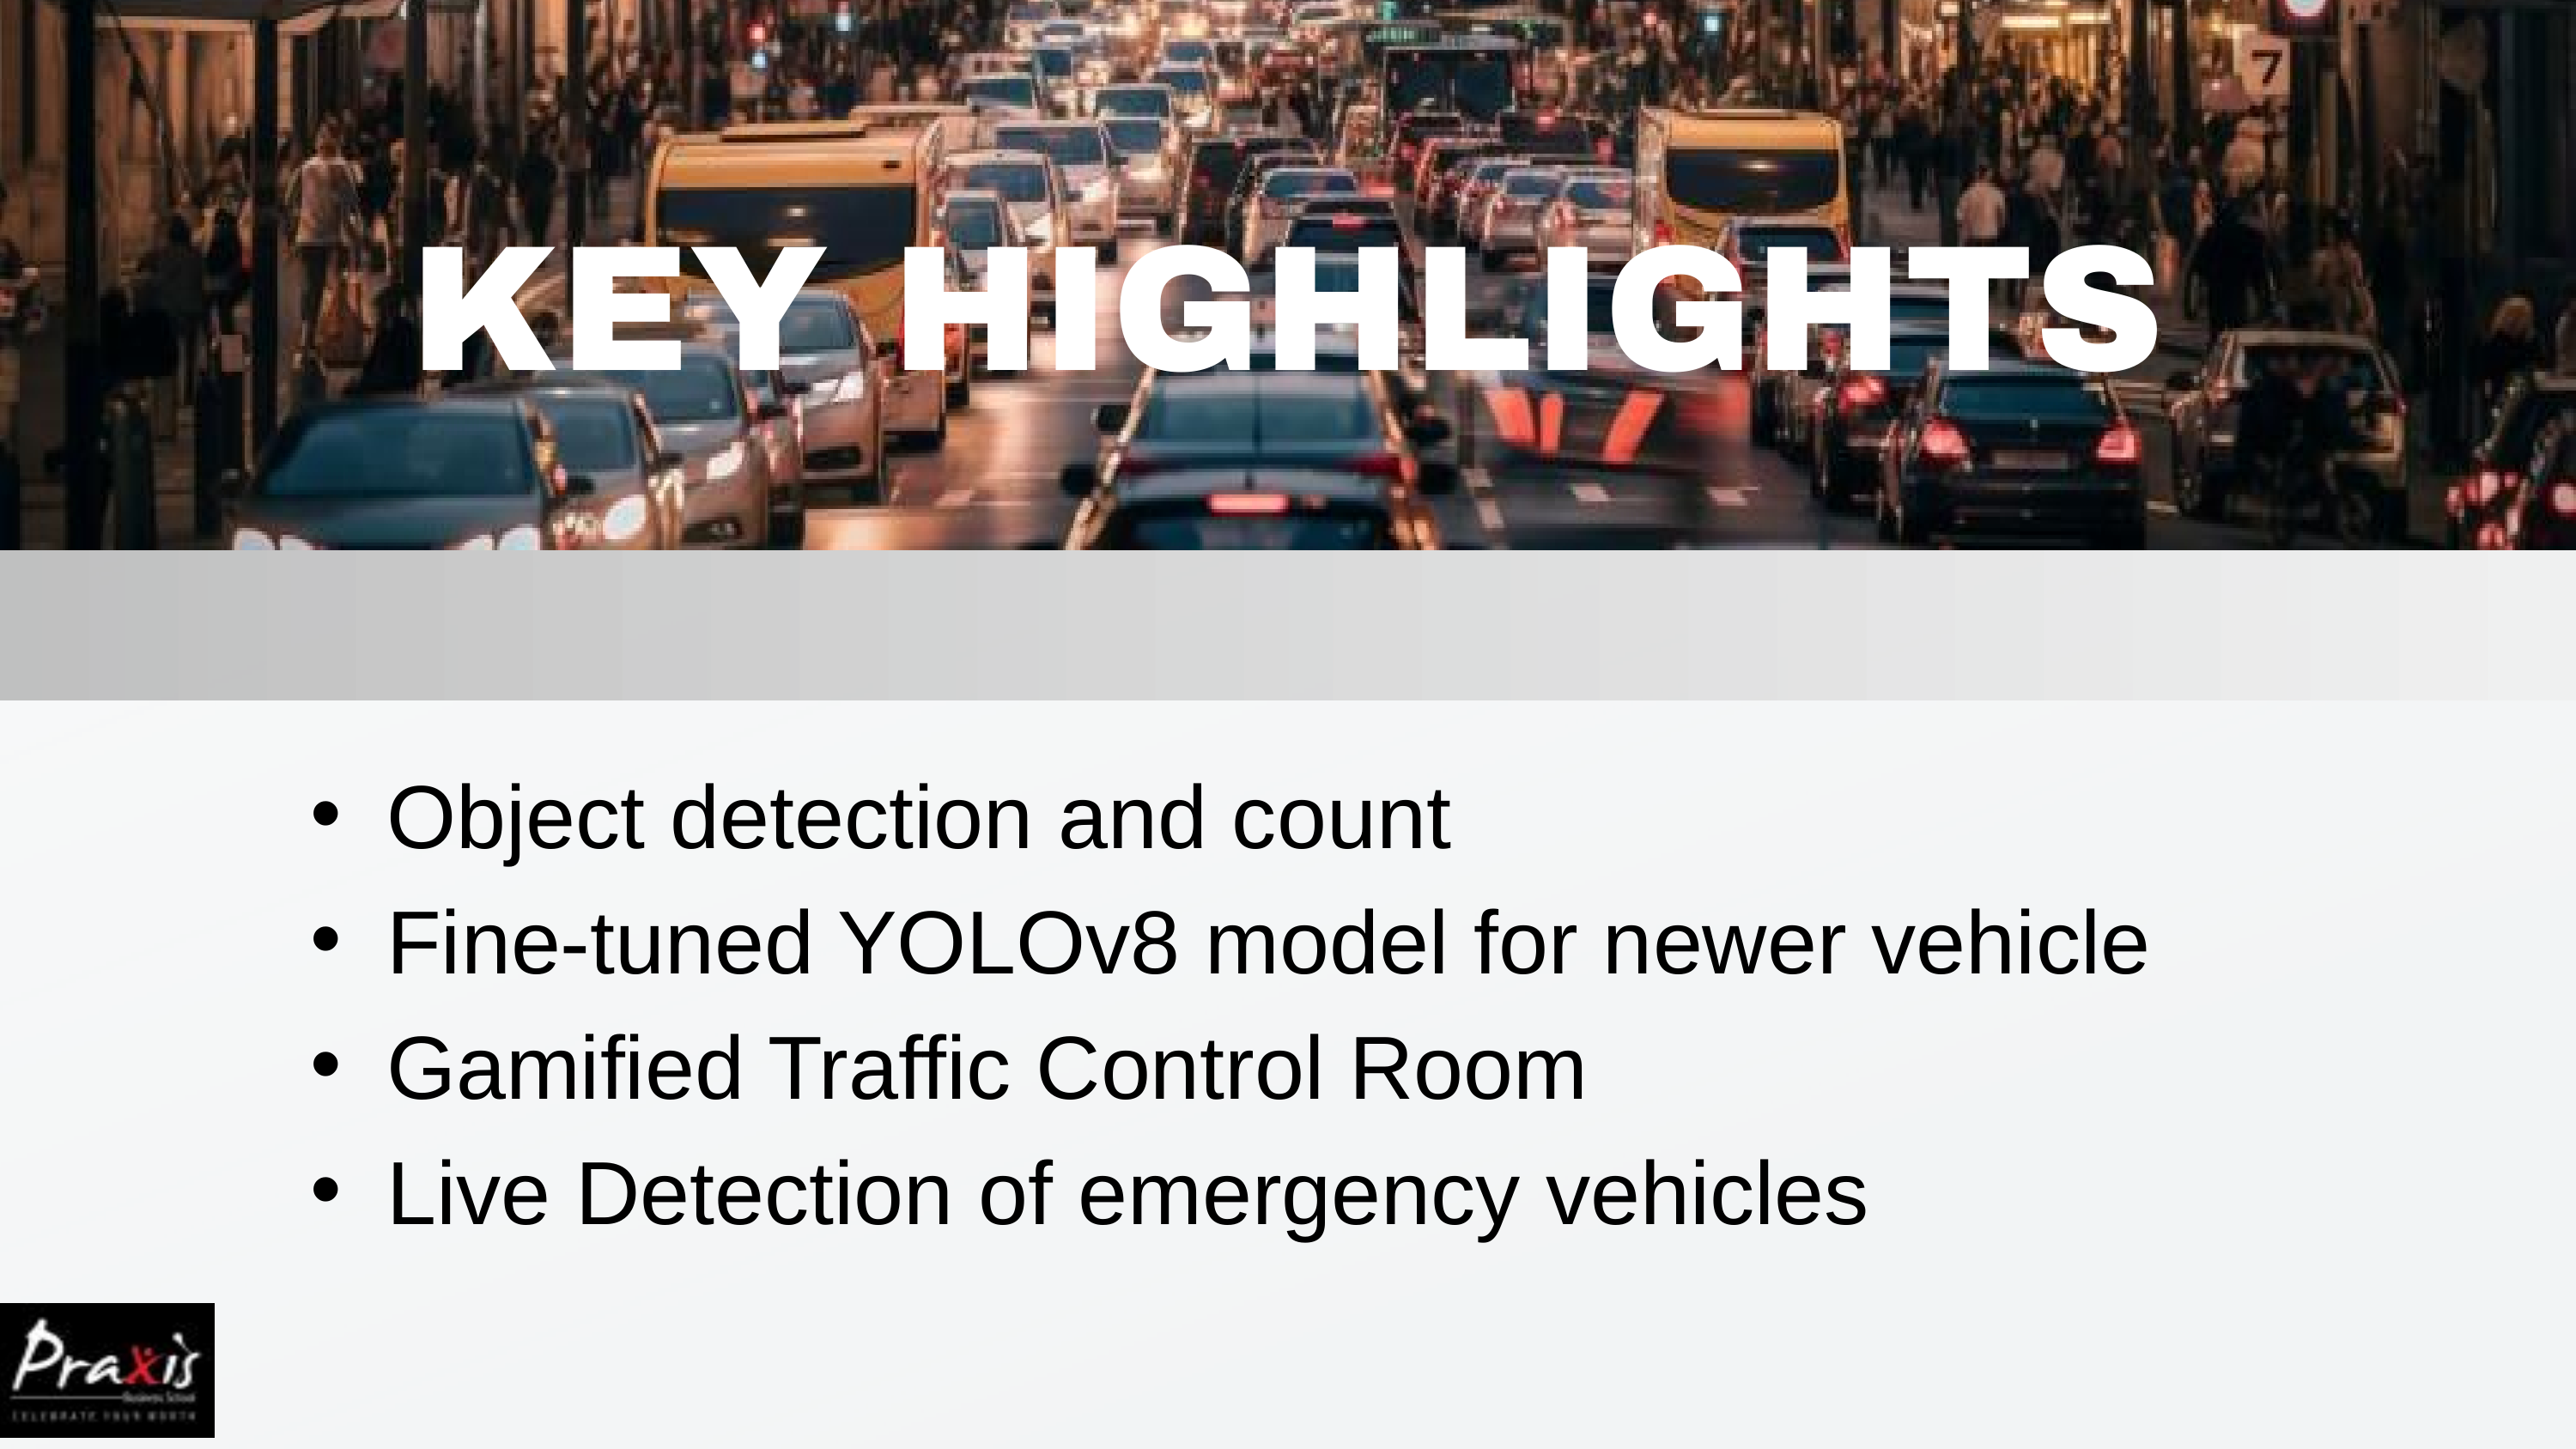

KEY HIGHLIGHTS
Object detection and count
Fine-tuned YOLOv8 model for newer vehicle
Gamified Traffic Control Room
Live Detection of emergency vehicles